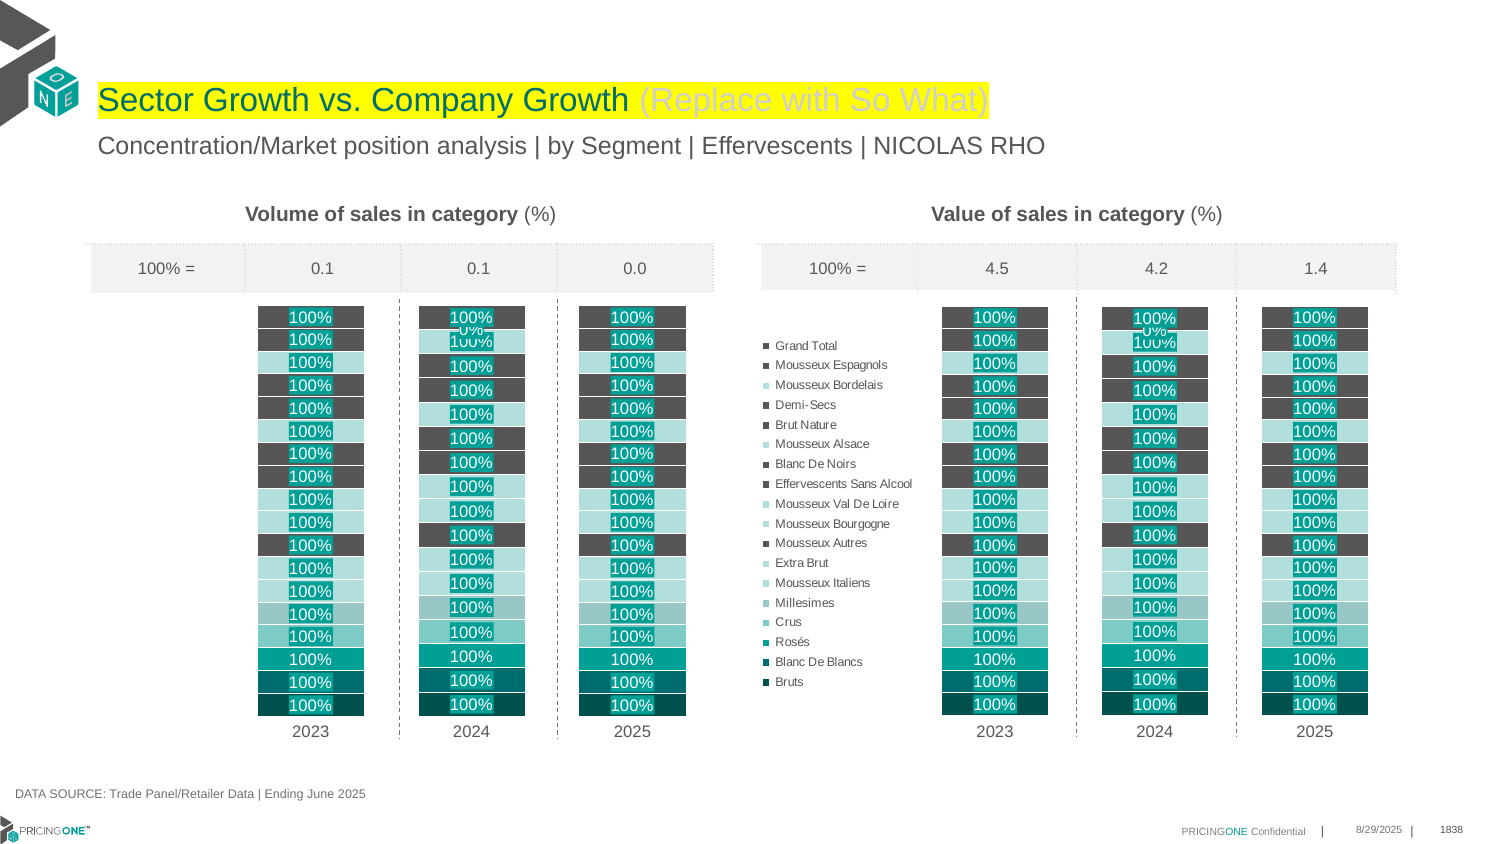

# Sector Growth vs. Company Growth (Replace with So What)
Concentration/Market position analysis | by Segment | Effervescents | NICOLAS RHO
| Volume of sales in category (%) |  |  |  |
| --- | --- | --- | --- |
| 100% = | 0.1 | 0.1 | 0.0 |
| Value of sales in category (%) |  |  |  |
| --- | --- | --- | --- |
| 100% = | 4.5 | 4.2 | 1.4 |

### Chart

| Category | Bruts | Blanc De Blancs | Rosés | Crus | Millesimes | Mousseux Italiens | Extra Brut | Mousseux Autres | Mousseux Bourgogne | Mousseux Val De Loire | Effervescents Sans Alcool | Blanc De Noirs | Mousseux Alsace | Brut Nature | Demi-Secs | Mousseux Bordelais | Mousseux Espagnols | Grand Total |
|---|---|---|---|---|---|---|---|---|---|---|---|---|---|---|---|---|---|---|
| 2023 | 1.0 | 1.0 | 1.0 | 1.0 | 1.0 | 1.0 | 1.0 | 1.0 | 1.0 | 1.0 | 1.0 | 1.0 | 1.0 | 1.0 | 1.0 | 1.0 | 1.0 | 1.0 |
| 2024 | 1.0 | 1.0 | 1.0 | 1.0 | 1.0 | 1.0 | 1.0 | 1.0 | 1.0 | 1.0 | 1.0 | 1.0 | 1.0 | 1.0 | 1.0 | 1.0 | 0.0 | 1.0 |
| 2025 | 1.0 | 1.0 | 1.0 | 1.0 | 1.0 | 1.0 | 1.0 | 1.0 | 1.0 | 1.0 | 1.0 | 1.0 | 1.0 | 1.0 | 1.0 | 1.0 | 1.0 | 1.0 |

### Chart

| Category | Bruts | Blanc De Blancs | Rosés | Crus | Millesimes | Mousseux Italiens | Extra Brut | Mousseux Autres | Mousseux Bourgogne | Mousseux Val De Loire | Effervescents Sans Alcool | Blanc De Noirs | Mousseux Alsace | Brut Nature | Demi-Secs | Mousseux Bordelais | Mousseux Espagnols | Grand Total |
|---|---|---|---|---|---|---|---|---|---|---|---|---|---|---|---|---|---|---|
| 2023 | 1.0 | 1.0 | 1.0 | 1.0 | 1.0 | 1.0 | 1.0 | 1.0 | 1.0 | 1.0 | 1.0 | 1.0 | 1.0 | 1.0 | 1.0 | 1.0 | 1.0 | 1.0 |
| 2024 | 1.0 | 1.0 | 1.0 | 1.0 | 1.0 | 1.0 | 1.0 | 1.0 | 1.0 | 1.0 | 1.0 | 1.0 | 1.0 | 1.0 | 1.0 | 1.0 | 0.0 | 1.0 |
| 2025 | 1.0 | 1.0 | 1.0 | 1.0 | 1.0 | 1.0 | 1.0 | 1.0 | 1.0 | 1.0 | 1.0 | 1.0 | 1.0 | 1.0 | 1.0 | 1.0 | 1.0 | 1.0 |
DATA SOURCE: Trade Panel/Retailer Data | Ending June 2025

8/29/2025
1838